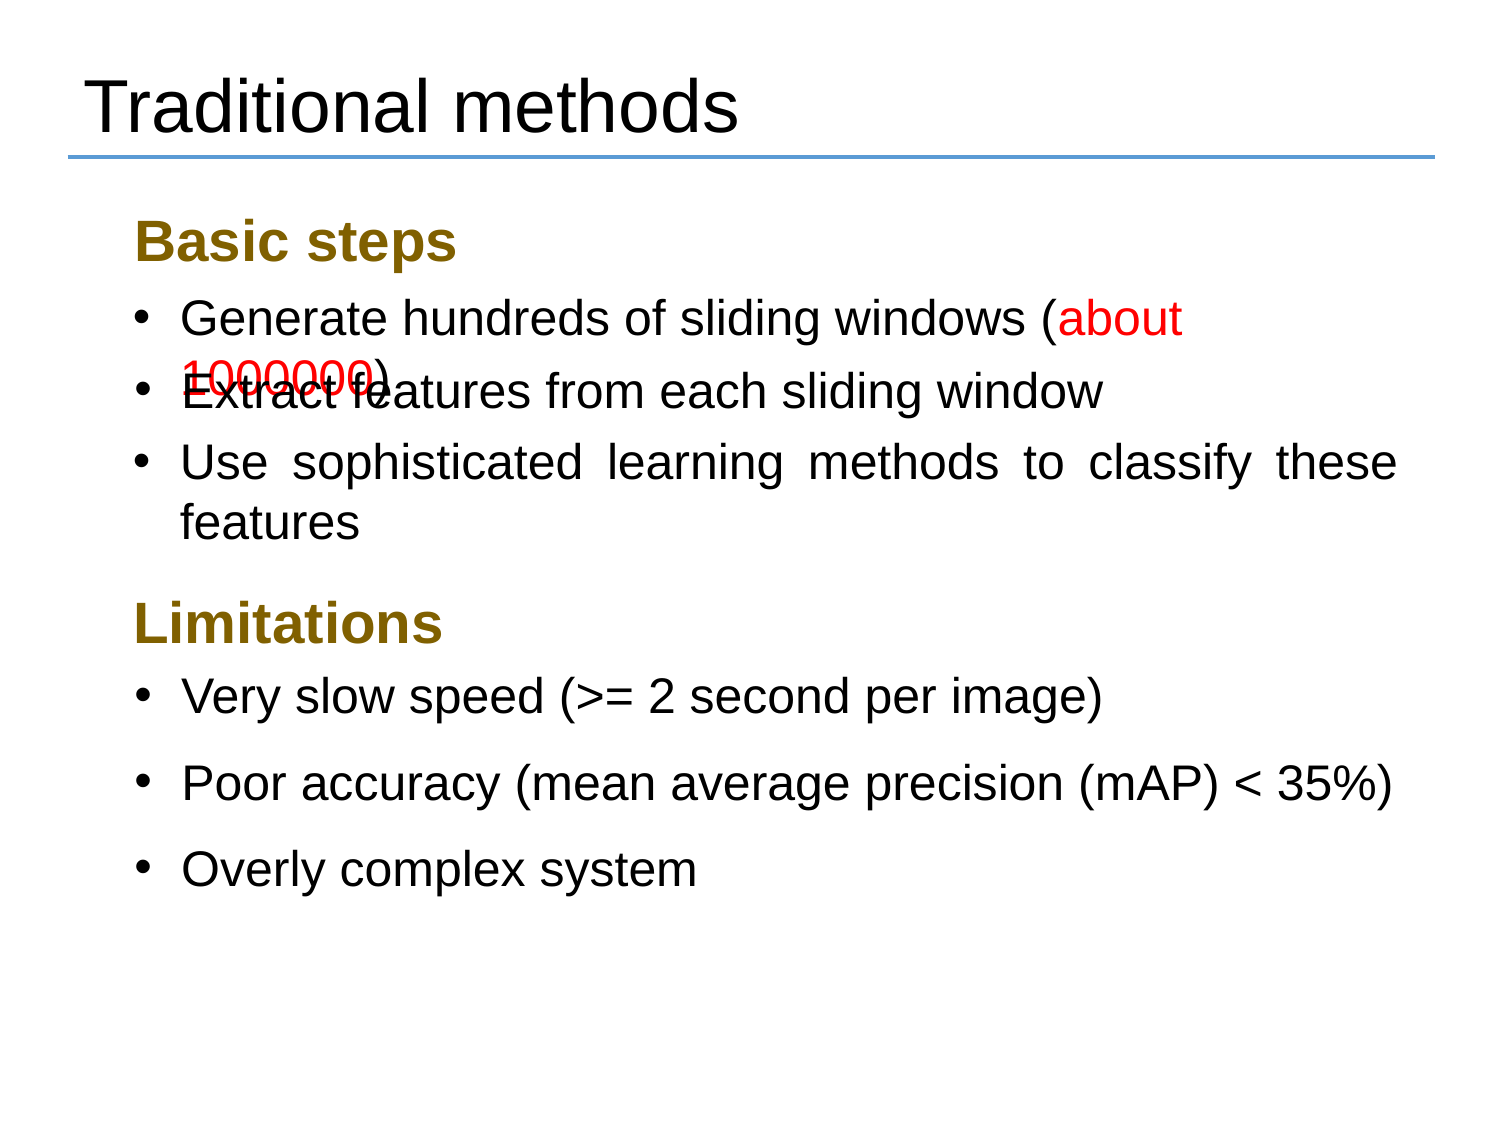

Traditional methods
Basic steps
Generate hundreds of sliding windows (about 1000000)
Extract features from each sliding window
Use sophisticated learning methods to classify these features
Limitations
Very slow speed (>= 2 second per image)
Poor accuracy (mean average precision (mAP) < 35%)
Overly complex system